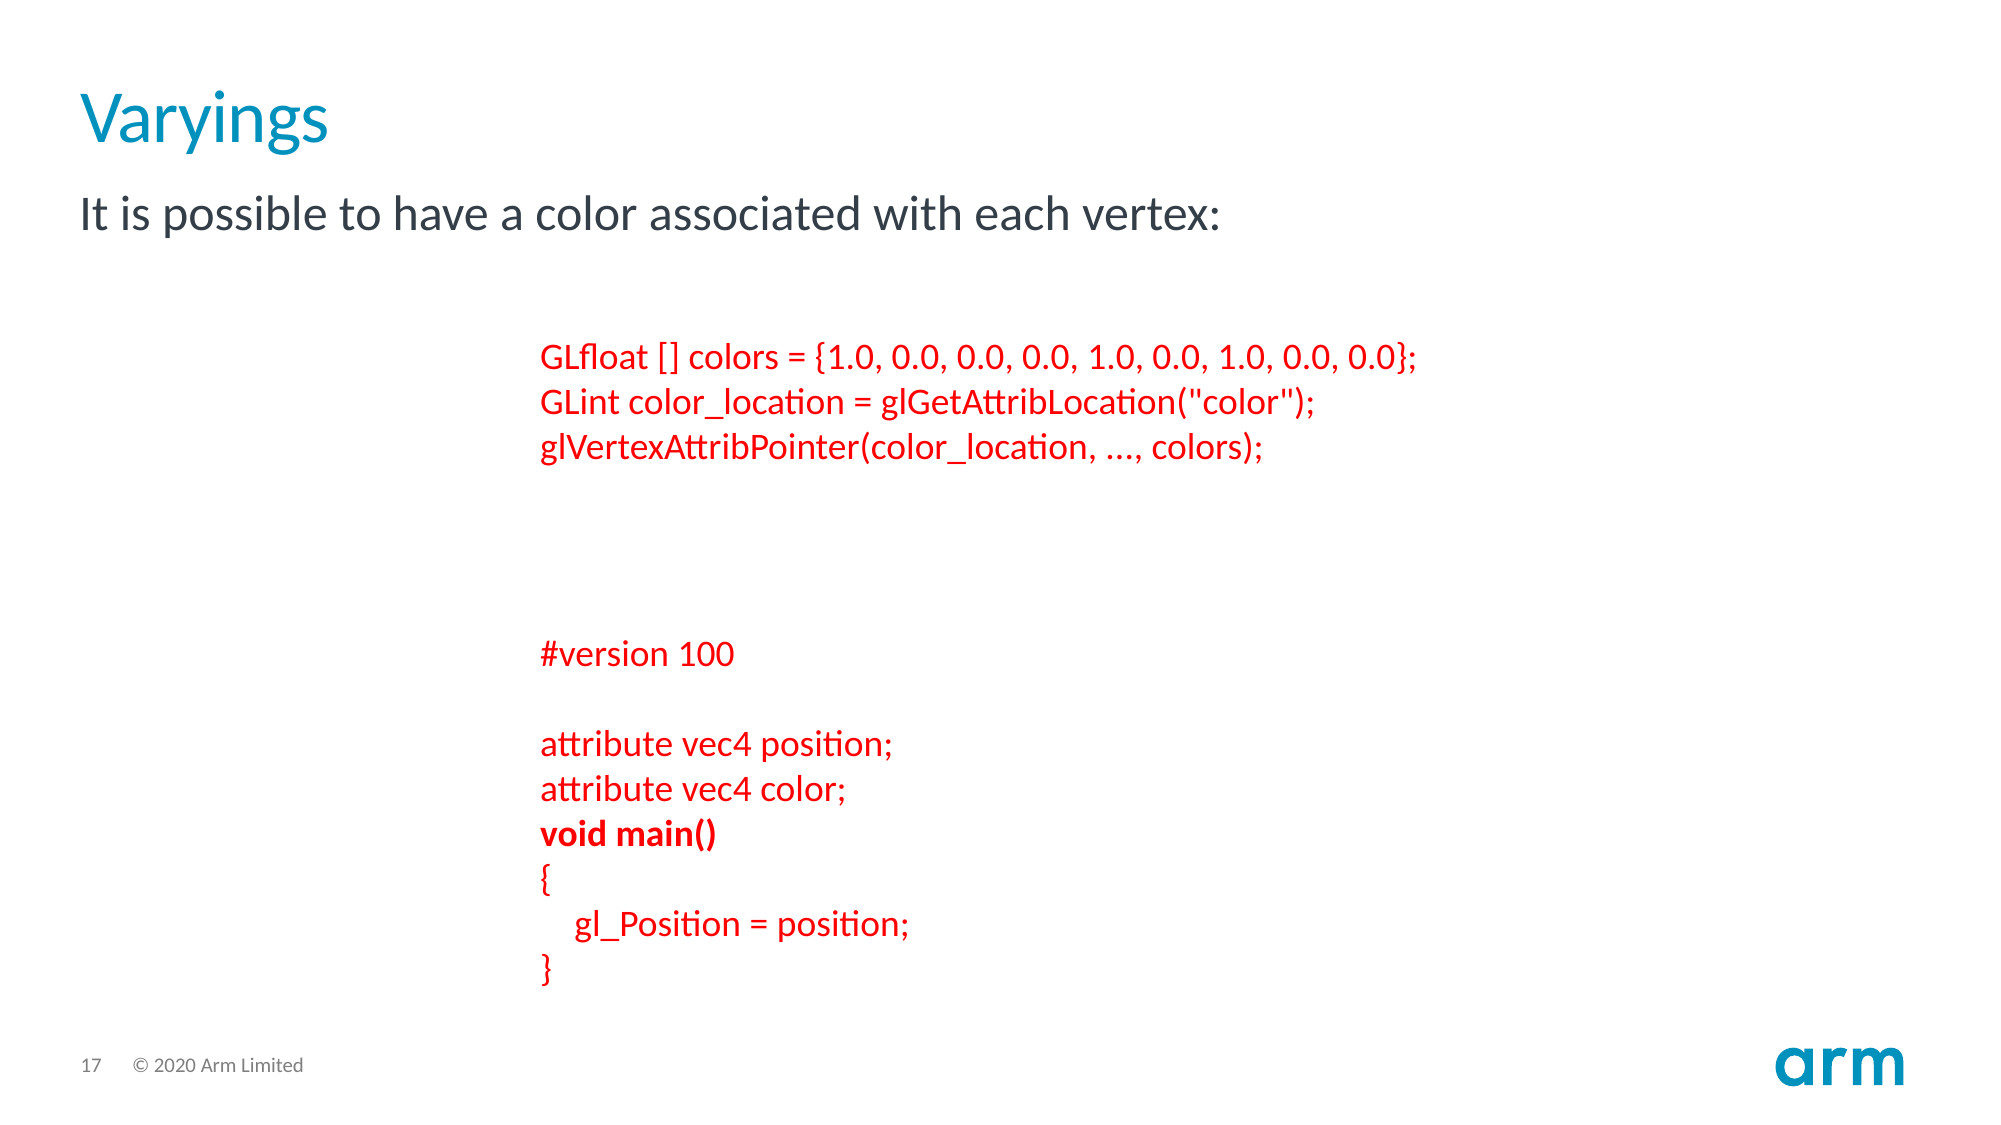

# Varyings
It is possible to have a color associated with each vertex:
GLfloat [] colors = {1.0, 0.0, 0.0, 0.0, 1.0, 0.0, 1.0, 0.0, 0.0};
GLint color_location = glGetAttribLocation("color");
glVertexAttribPointer(color_location, ..., colors);
#version 100

attribute vec4 position;
attribute vec4 color;
void main()
{
    gl_Position = position;
}